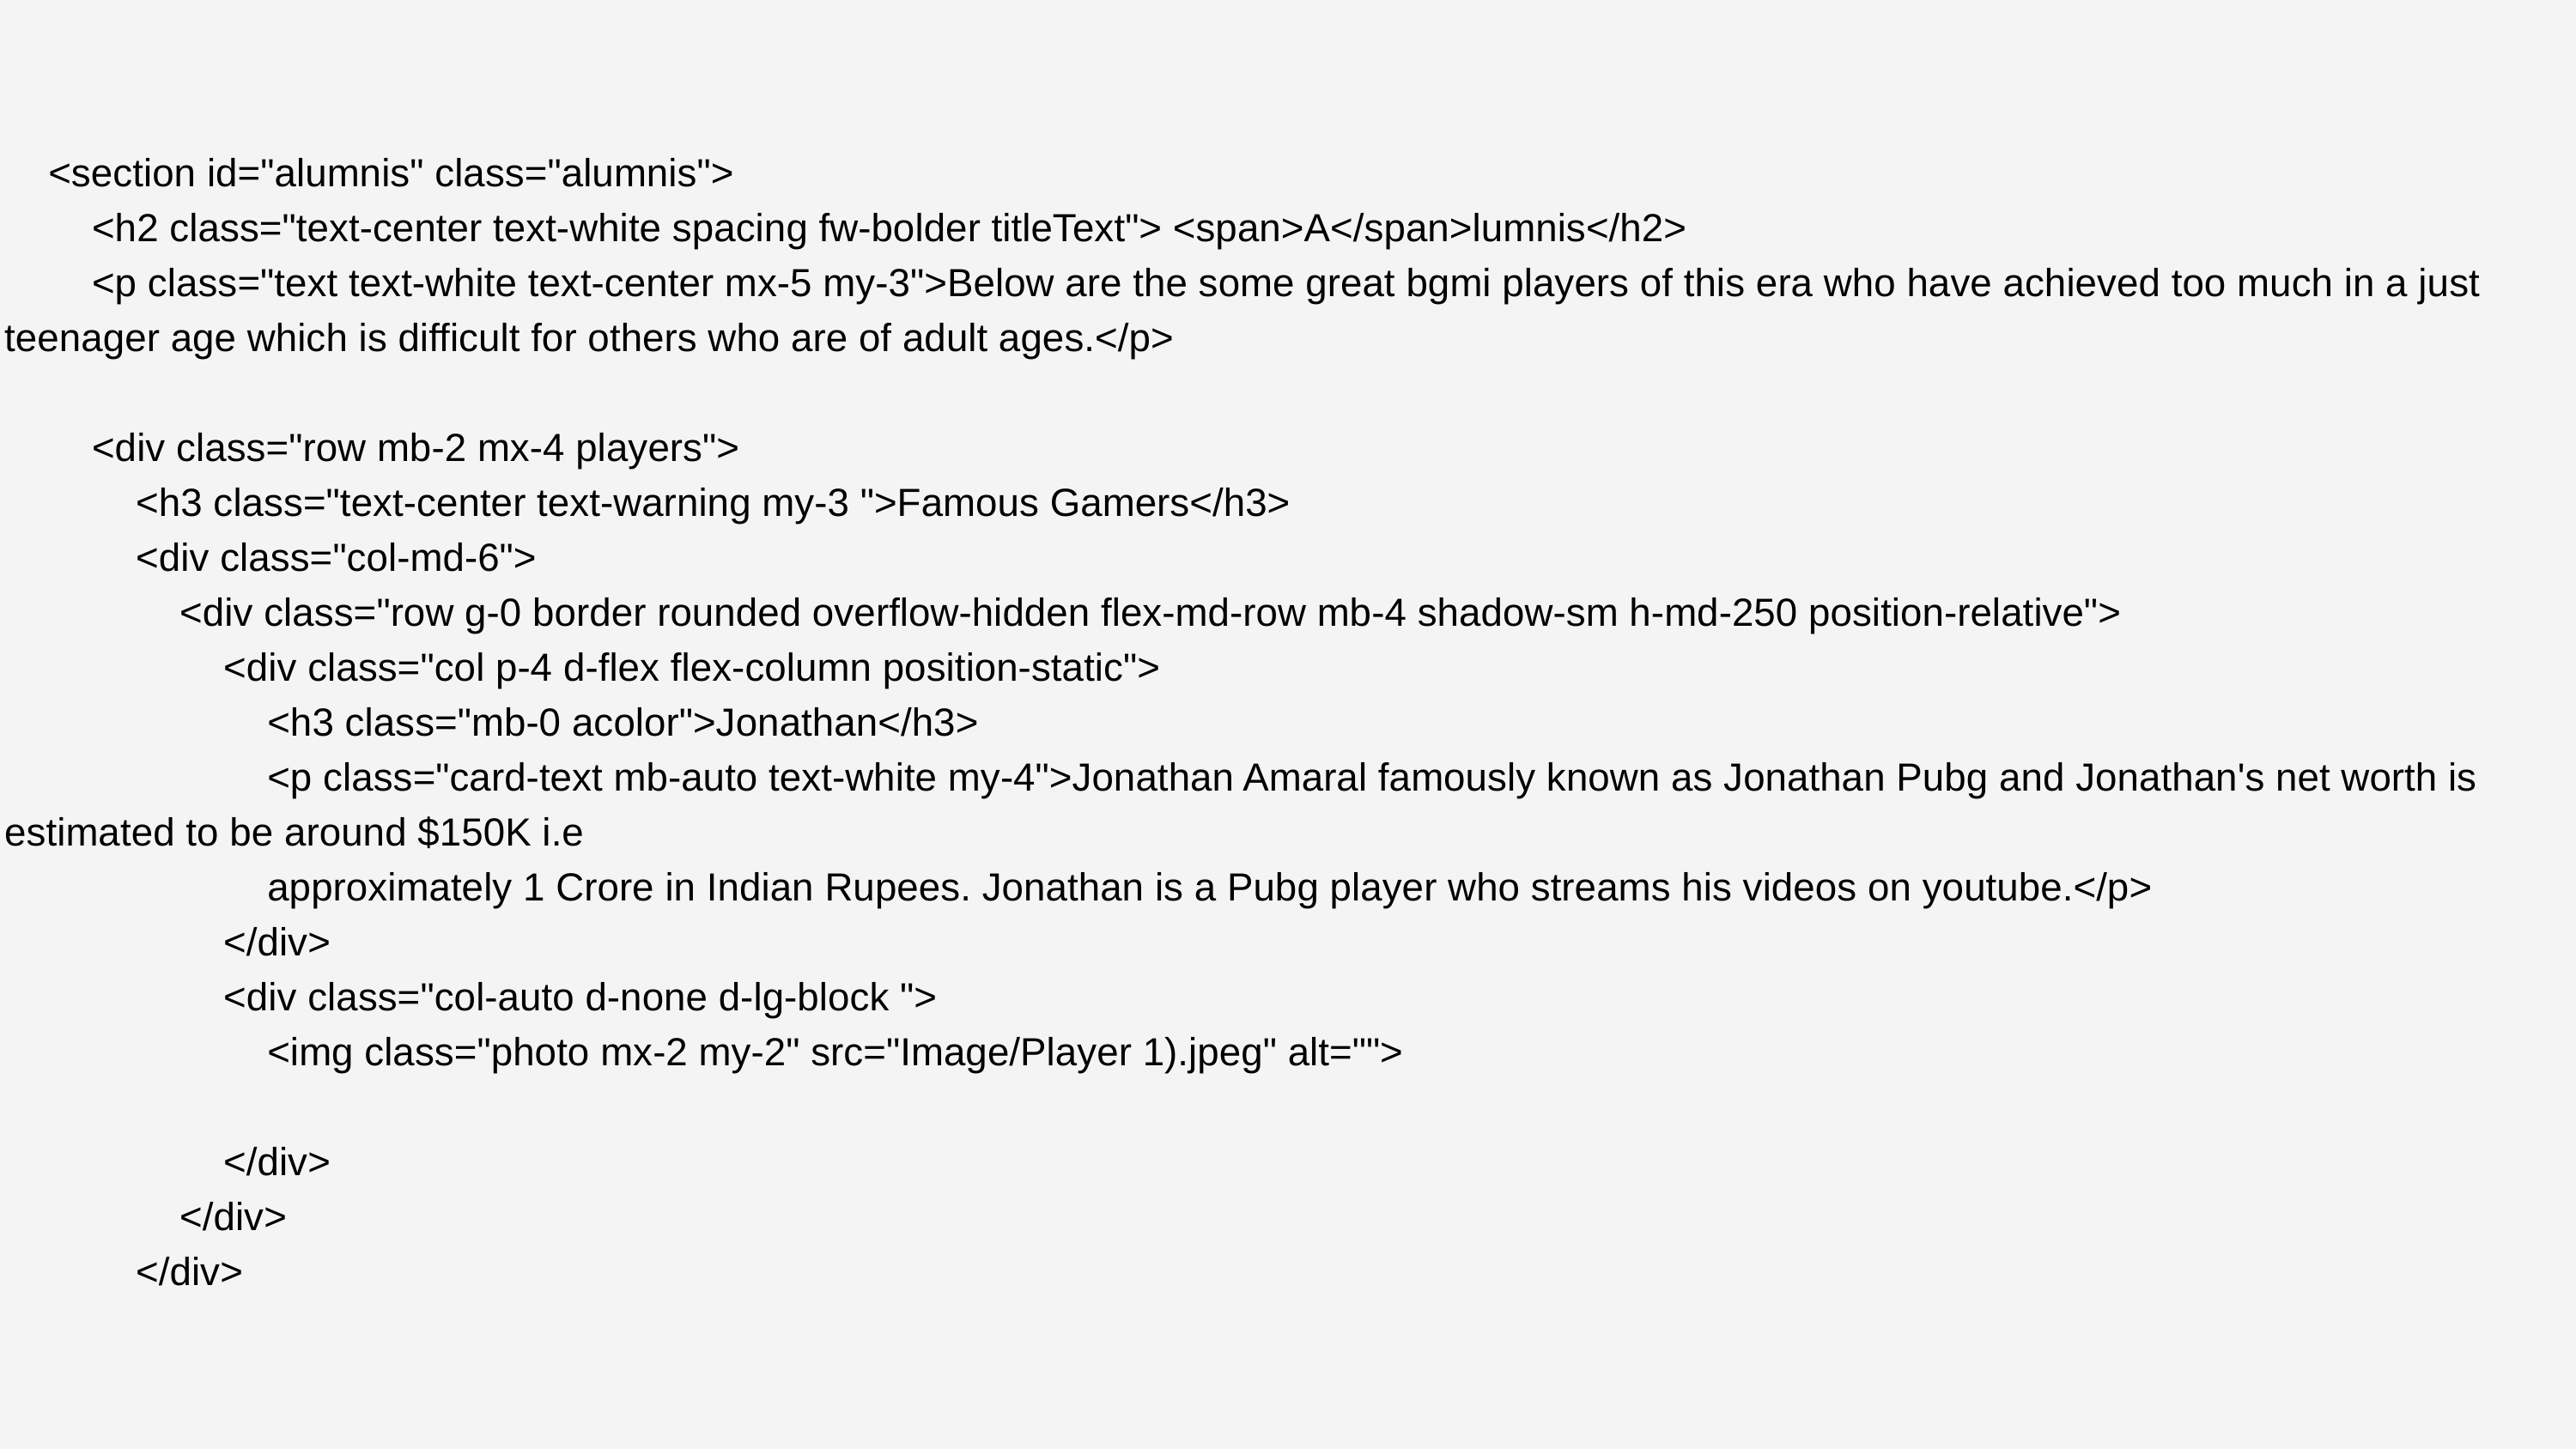

<section id="alumnis" class="alumnis">
        <h2 class="text-center text-white spacing fw-bolder titleText"> <span>A</span>lumnis</h2>
        <p class="text text-white text-center mx-5 my-3">Below are the some great bgmi players of this era who have achieved too much in a just teenager age which is difficult for others who are of adult ages.</p>

        <div class="row mb-2 mx-4 players">
            <h3 class="text-center text-warning my-3 ">Famous Gamers</h3>
            <div class="col-md-6">
                <div class="row g-0 border rounded overflow-hidden flex-md-row mb-4 shadow-sm h-md-250 position-relative">
                    <div class="col p-4 d-flex flex-column position-static">
                        <h3 class="mb-0 acolor">Jonathan</h3>
                        <p class="card-text mb-auto text-white my-4">Jonathan Amaral famously known as Jonathan Pubg and Jonathan's net worth is estimated to be around $150K i.e
                        approximately 1 Crore in Indian Rupees. Jonathan is a Pubg player who streams his videos on youtube.</p>
                    </div>
                    <div class="col-auto d-none d-lg-block ">
                        <img class="photo mx-2 my-2" src="Image/Player 1).jpeg" alt="">

                    </div>
                </div>
            </div>